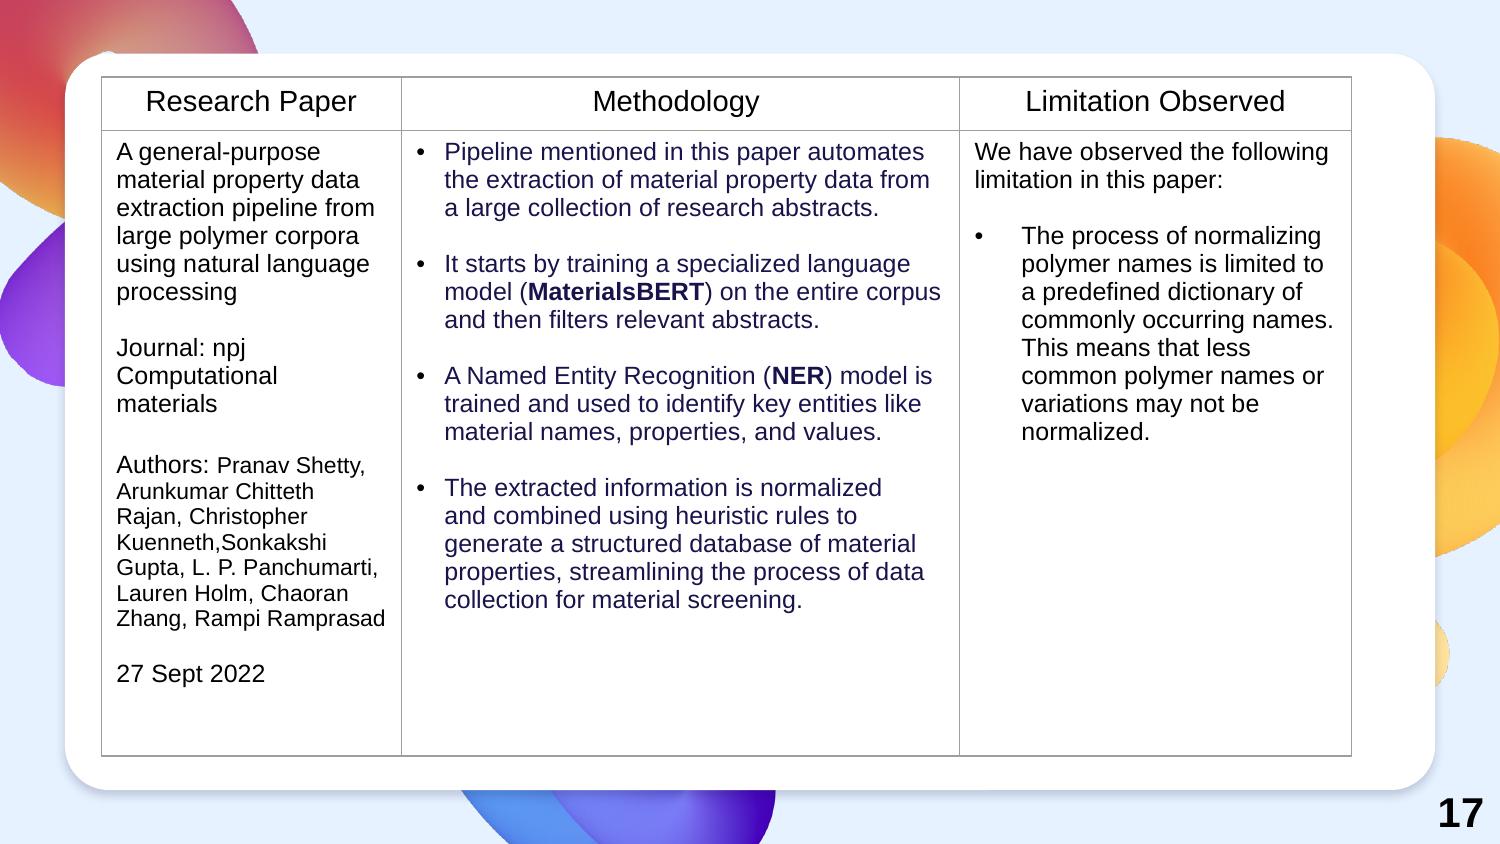

| Research Paper | Methodology | Limitation Observed |
| --- | --- | --- |
| A general-purpose material property data extraction pipeline from large polymer corpora using natural language processing Journal: npj Computational materials Authors: Pranav Shetty, Arunkumar Chitteth Rajan, Christopher Kuenneth,Sonkakshi Gupta, L. P. Panchumarti, Lauren Holm, Chaoran Zhang, Rampi Ramprasad 27 Sept 2022 | Pipeline mentioned in this paper automates the extraction of material property data from a large collection of research abstracts. It starts by training a specialized language model (MaterialsBERT) on the entire corpus and then filters relevant abstracts. A Named Entity Recognition (NER) model is trained and used to identify key entities like material names, properties, and values. The extracted information is normalized and combined using heuristic rules to generate a structured database of material properties, streamlining the process of data collection for material screening. | We have observed the following limitation in this paper: The process of normalizing polymer names is limited to a predefined dictionary of commonly occurring names. This means that less common polymer names or variations may not be normalized. |
17